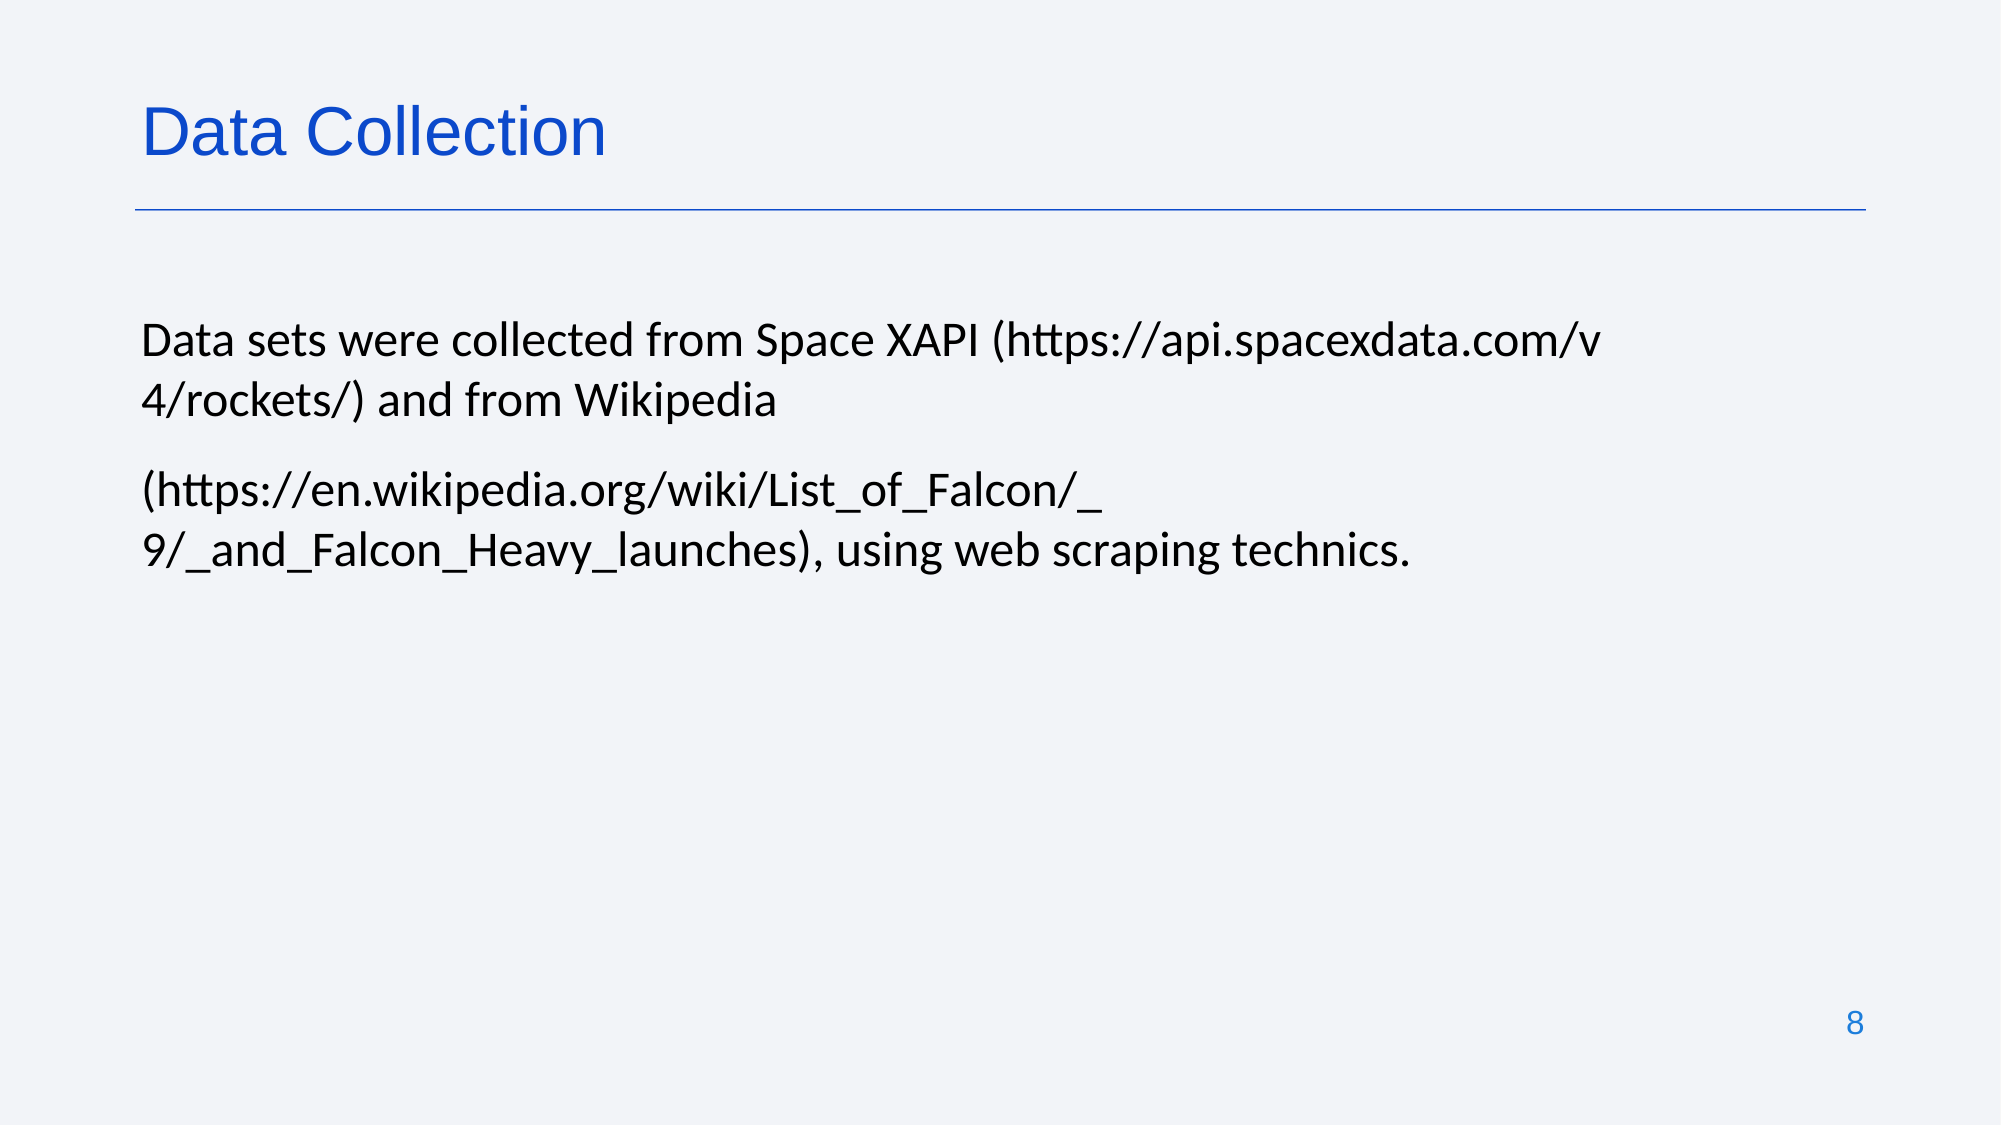

Data Collection
Data sets were collected from Space XAPI (https://api.spacexdata.com/v 4/rockets/) and from Wikipedia
(https://en.wikipedia.org/wiki/List_of_Falcon/_     9/_and_Falcon_Heavy_launches), using web scraping technics.
8